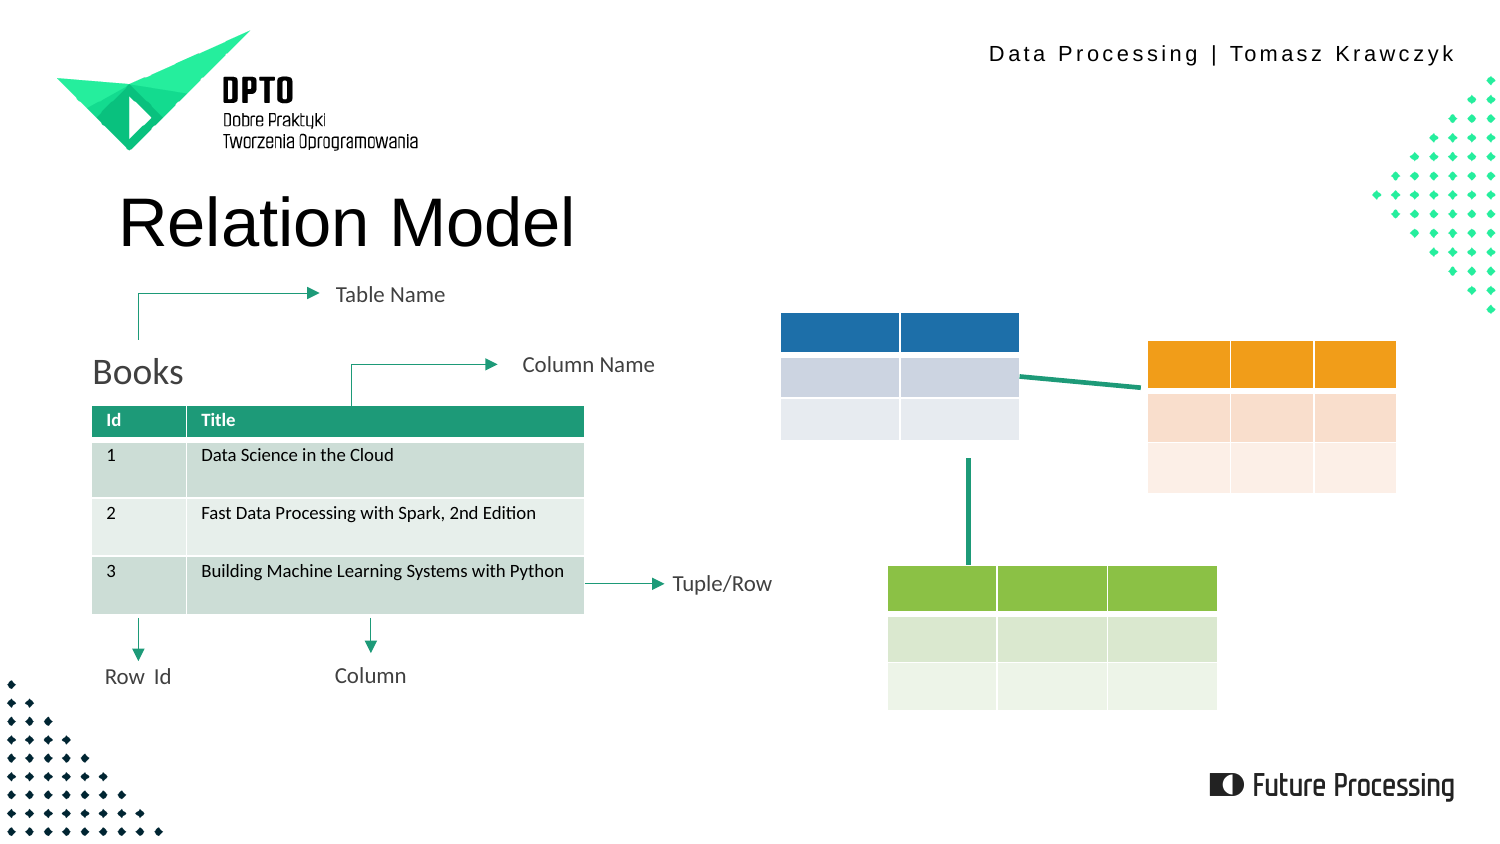

# Relation Model
Table Name
|  |  |
| --- | --- |
|  |  |
|  |  |
Books
|  |  |  |
| --- | --- | --- |
|  |  |  |
|  |  |  |
Column Name
| Id | Title |
| --- | --- |
| 1 | Data Science in the Cloud |
| 2 | Fast Data Processing with Spark, 2nd Edition |
| 3 | Building Machine Learning Systems with Python |
Tuple/Row
|  |  |  |
| --- | --- | --- |
|  |  |  |
|  |  |  |
Row Id
Column